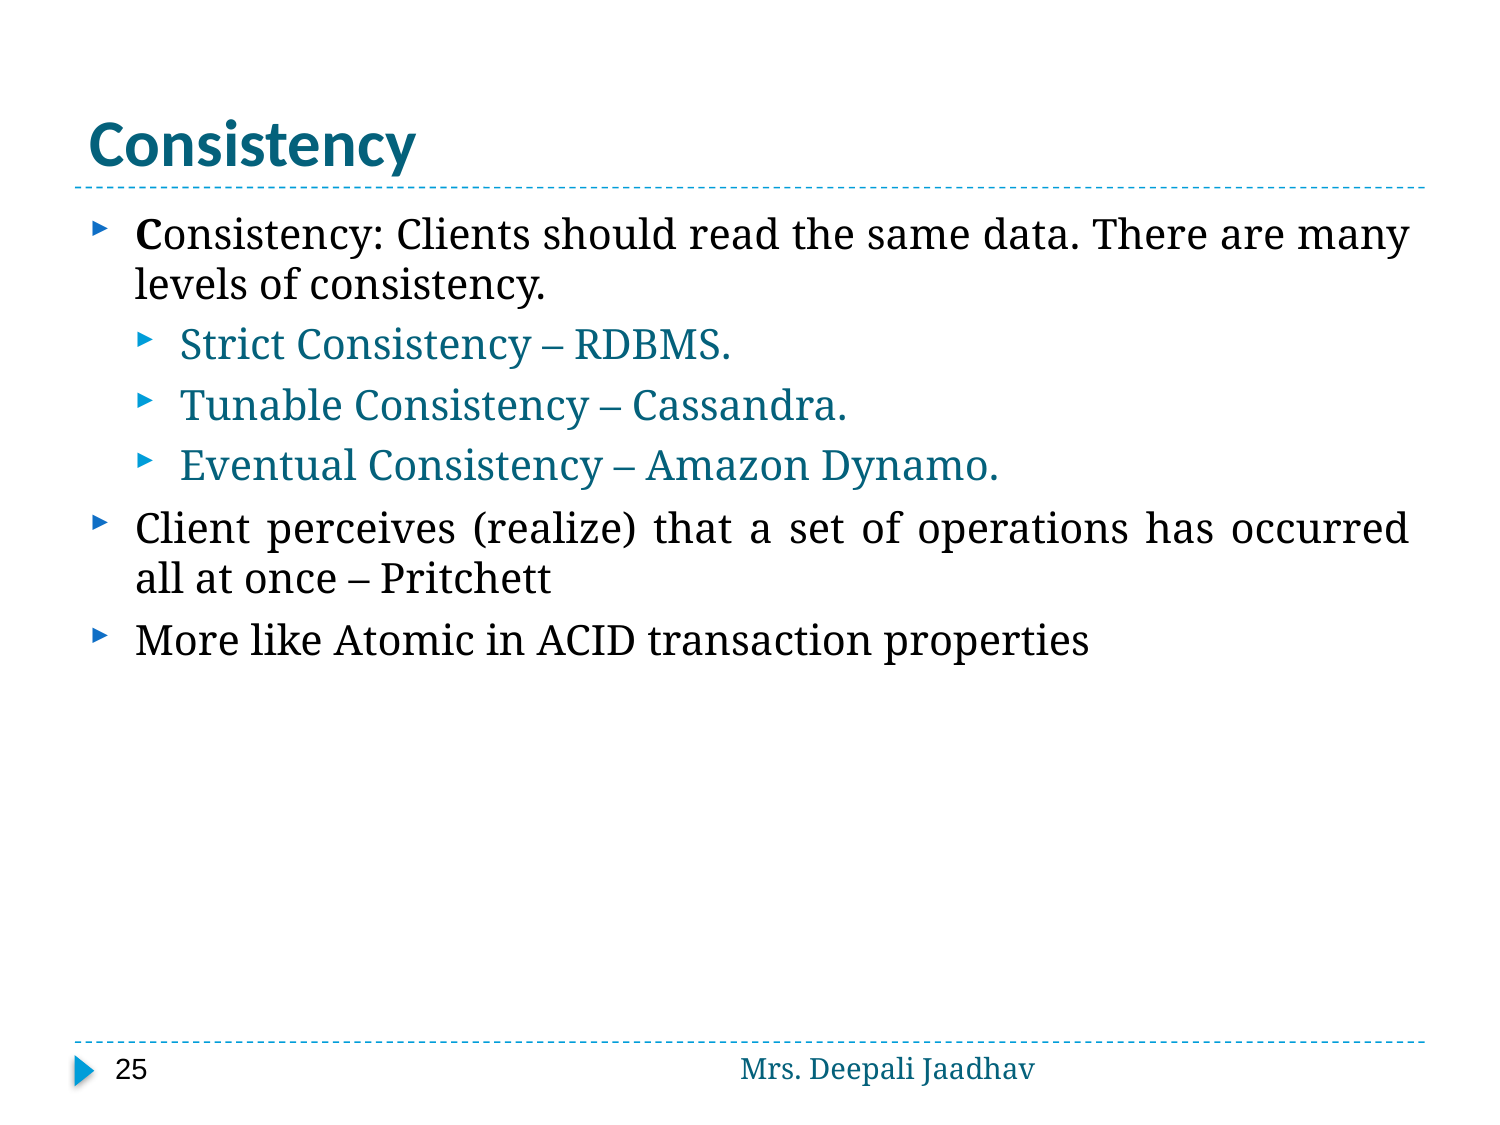

# Consistency
Consistency: Clients should read the same data. There are many levels of consistency.
Strict Consistency – RDBMS.
Tunable Consistency – Cassandra.
Eventual Consistency – Amazon Dynamo.
Client perceives (realize) that a set of operations has occurred all at once – Pritchett
More like Atomic in ACID transaction properties

25
Mrs. Deepali Jaadhav